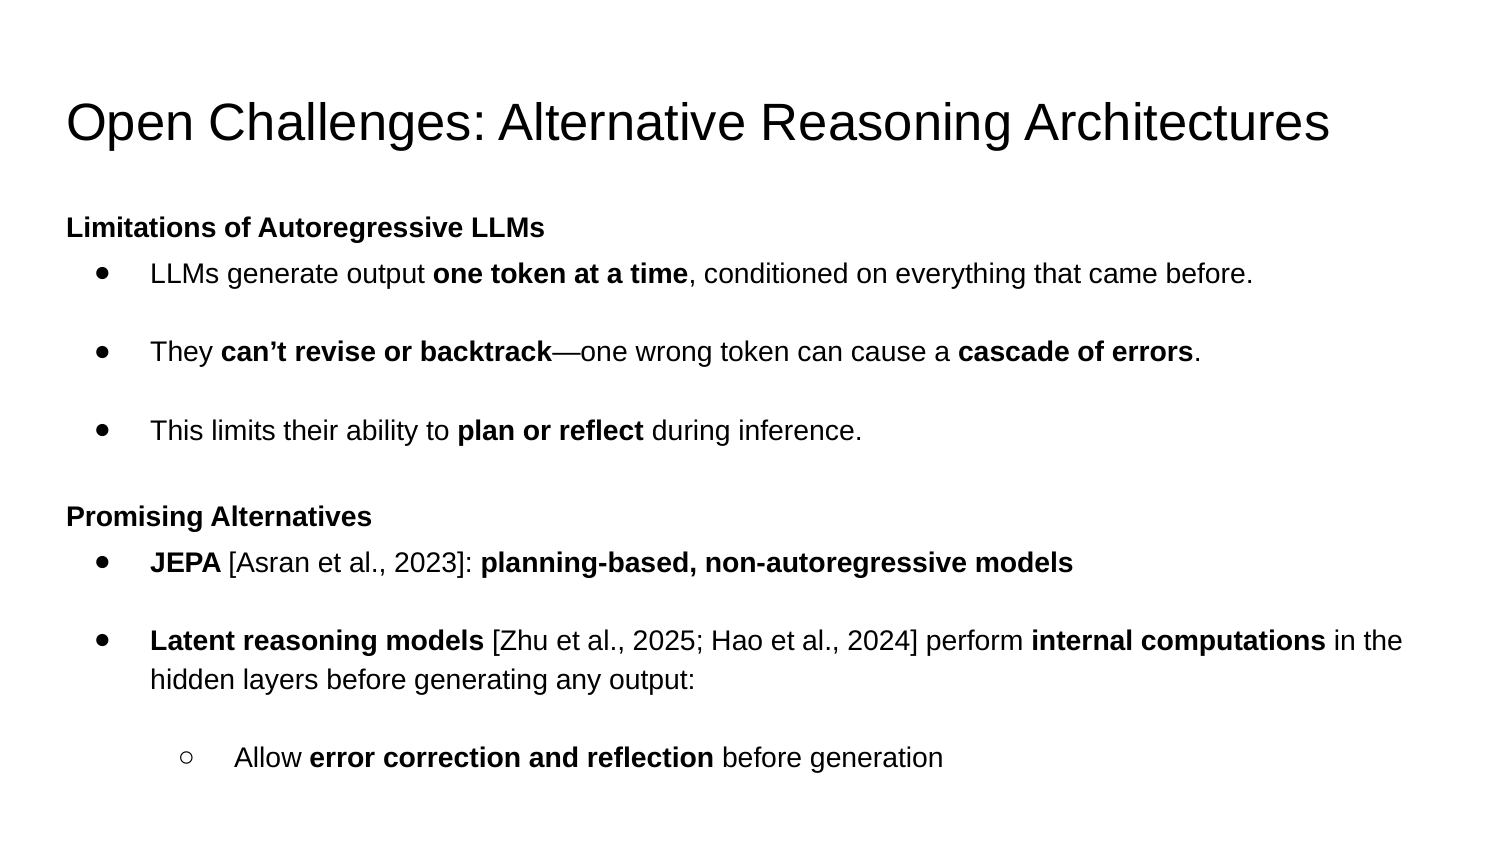

# Open Challenges: Alternative Reasoning Architectures
Limitations of Autoregressive LLMs
LLMs generate output one token at a time, conditioned on everything that came before.
They can’t revise or backtrack—one wrong token can cause a cascade of errors.
This limits their ability to plan or reflect during inference.
Promising Alternatives
JEPA [Asran et al., 2023]: planning-based, non-autoregressive models
Latent reasoning models [Zhu et al., 2025; Hao et al., 2024] perform internal computations in the hidden layers before generating any output:
Allow error correction and reflection before generation